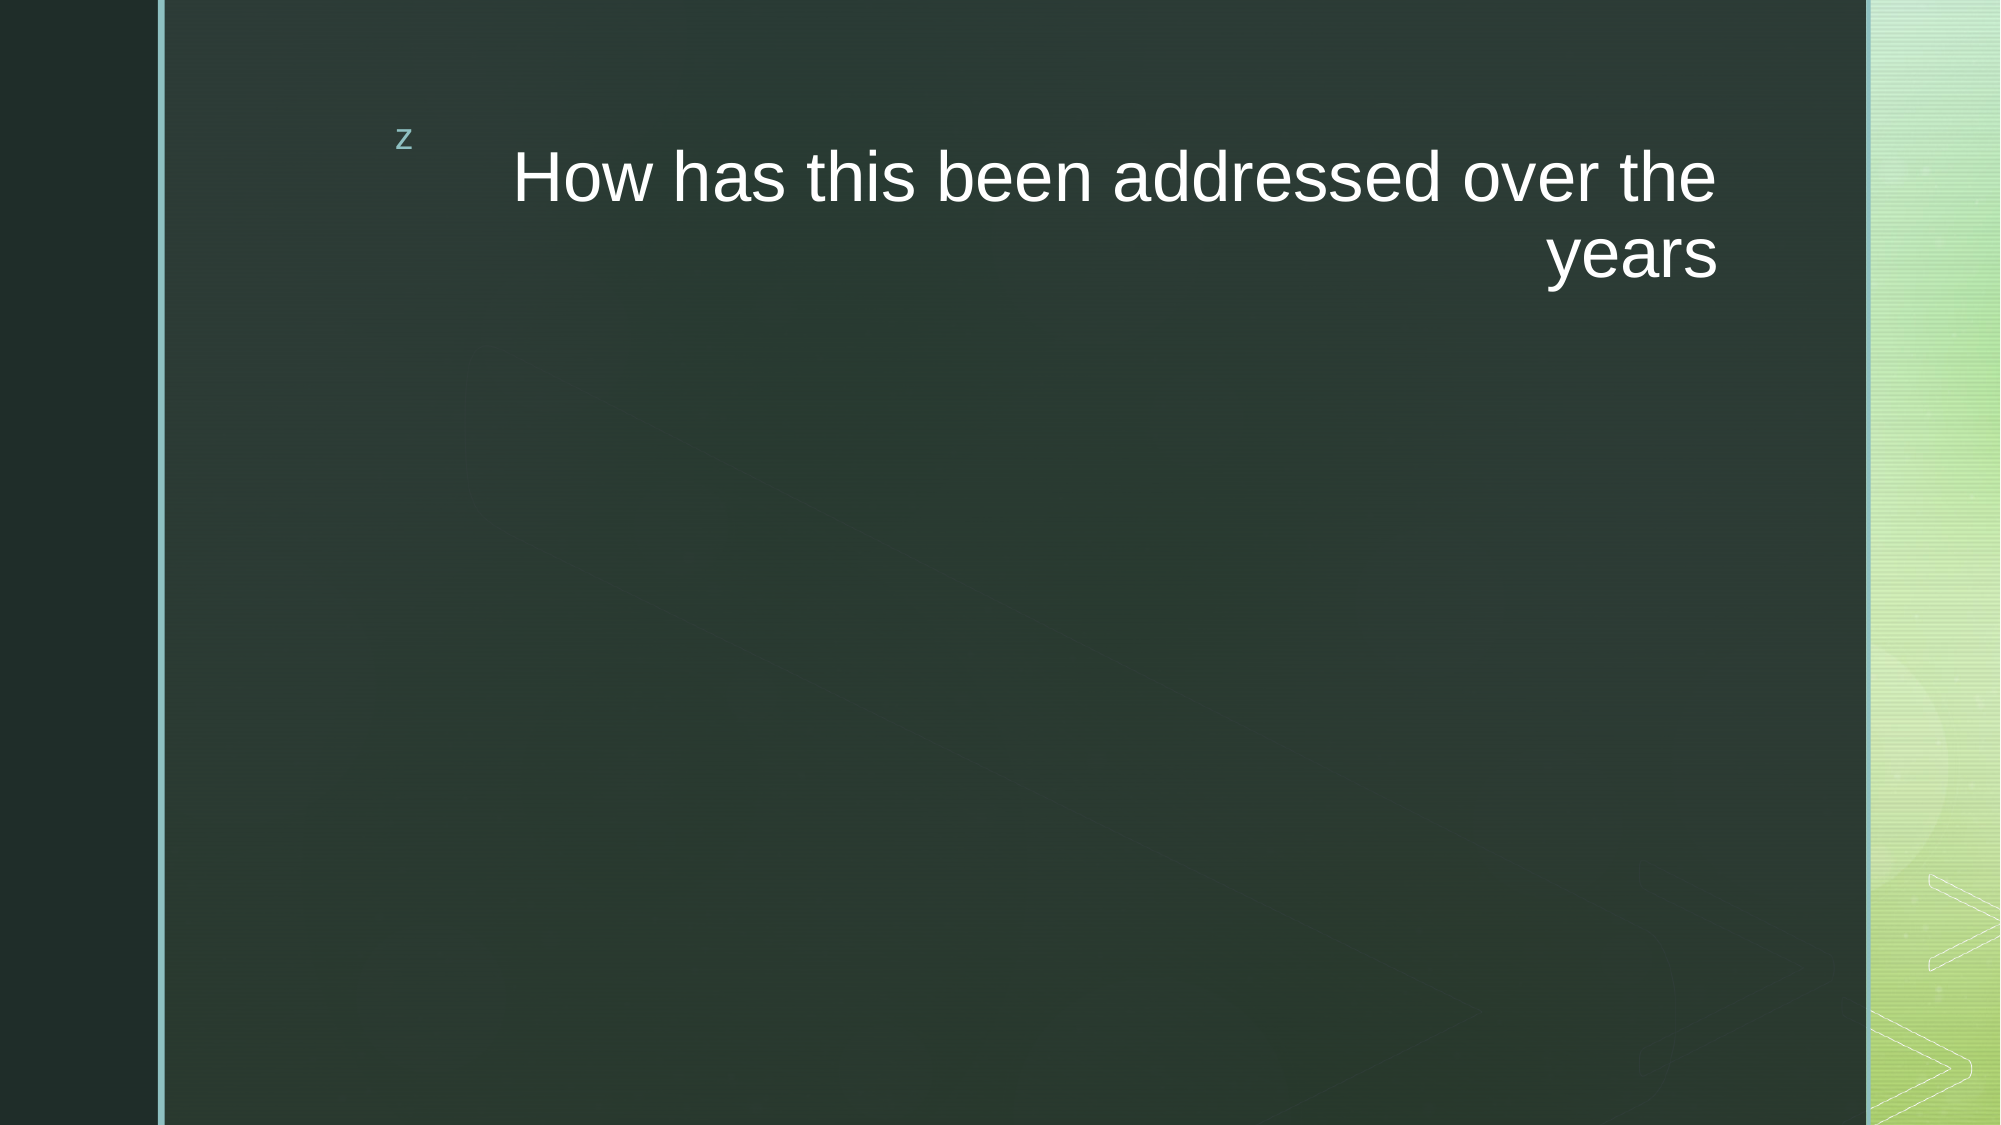

# How has this been addressed over the years